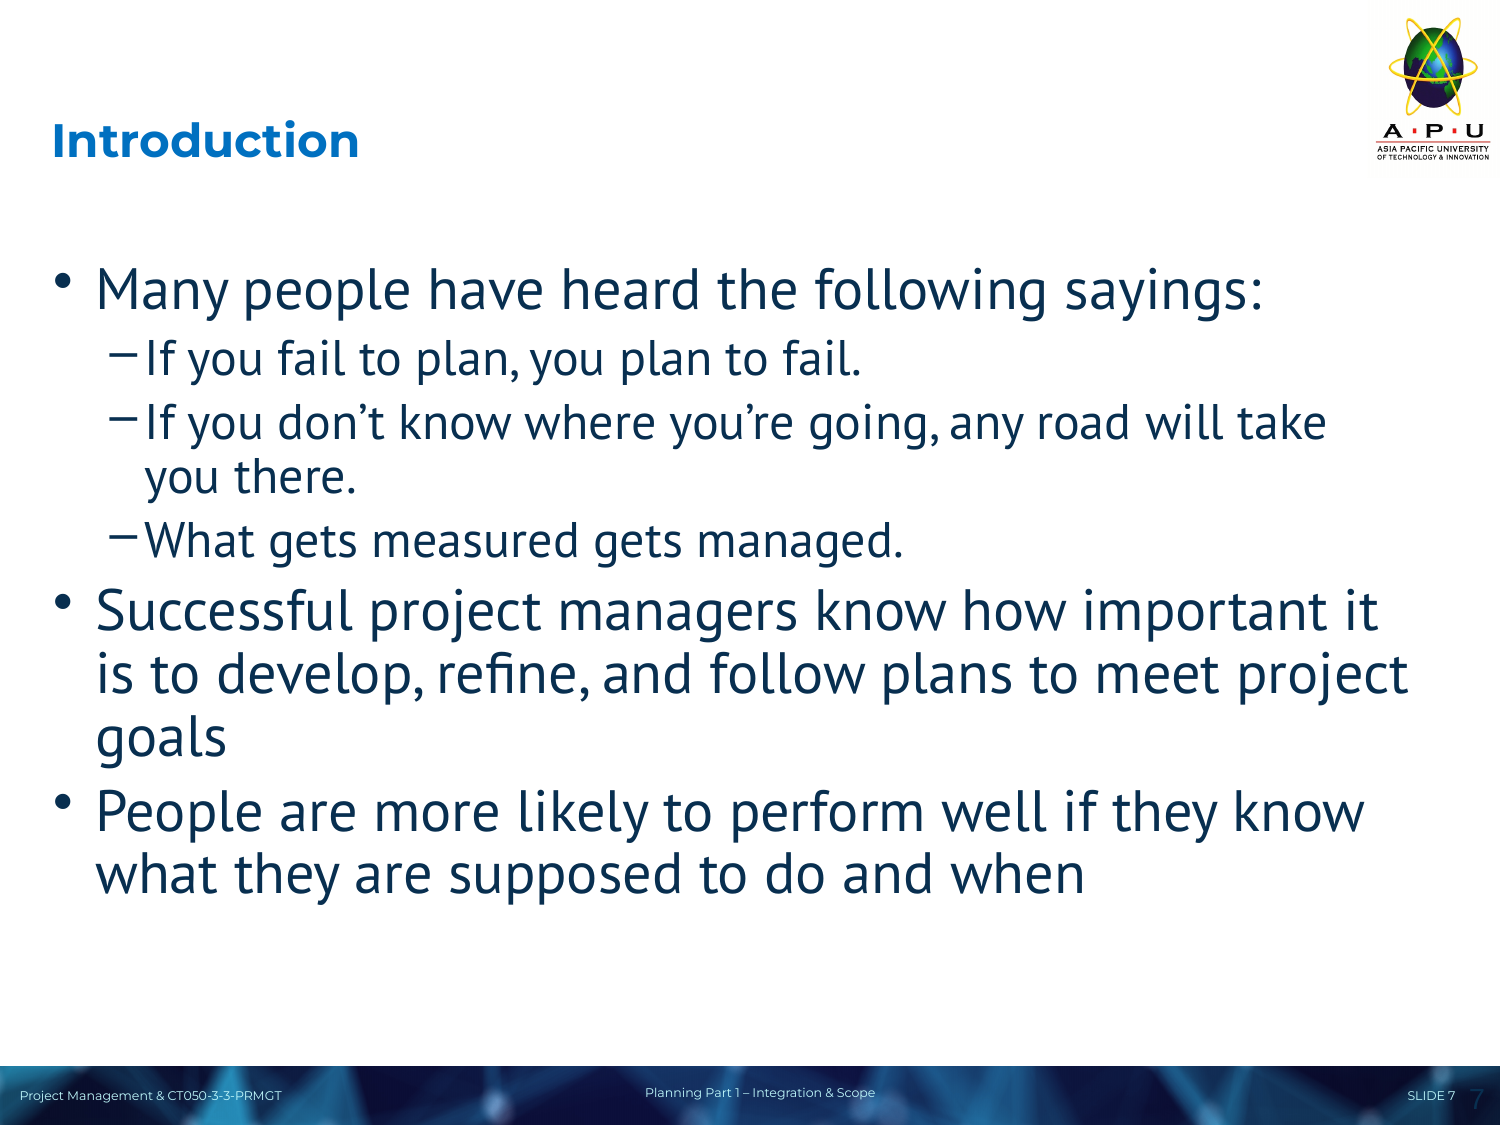

# Introduction
Many people have heard the following sayings:
If you fail to plan, you plan to fail.
If you don’t know where you’re going, any road will take you there.
What gets measured gets managed.
Successful project managers know how important it is to develop, refine, and follow plans to meet project goals
People are more likely to perform well if they know what they are supposed to do and when
7